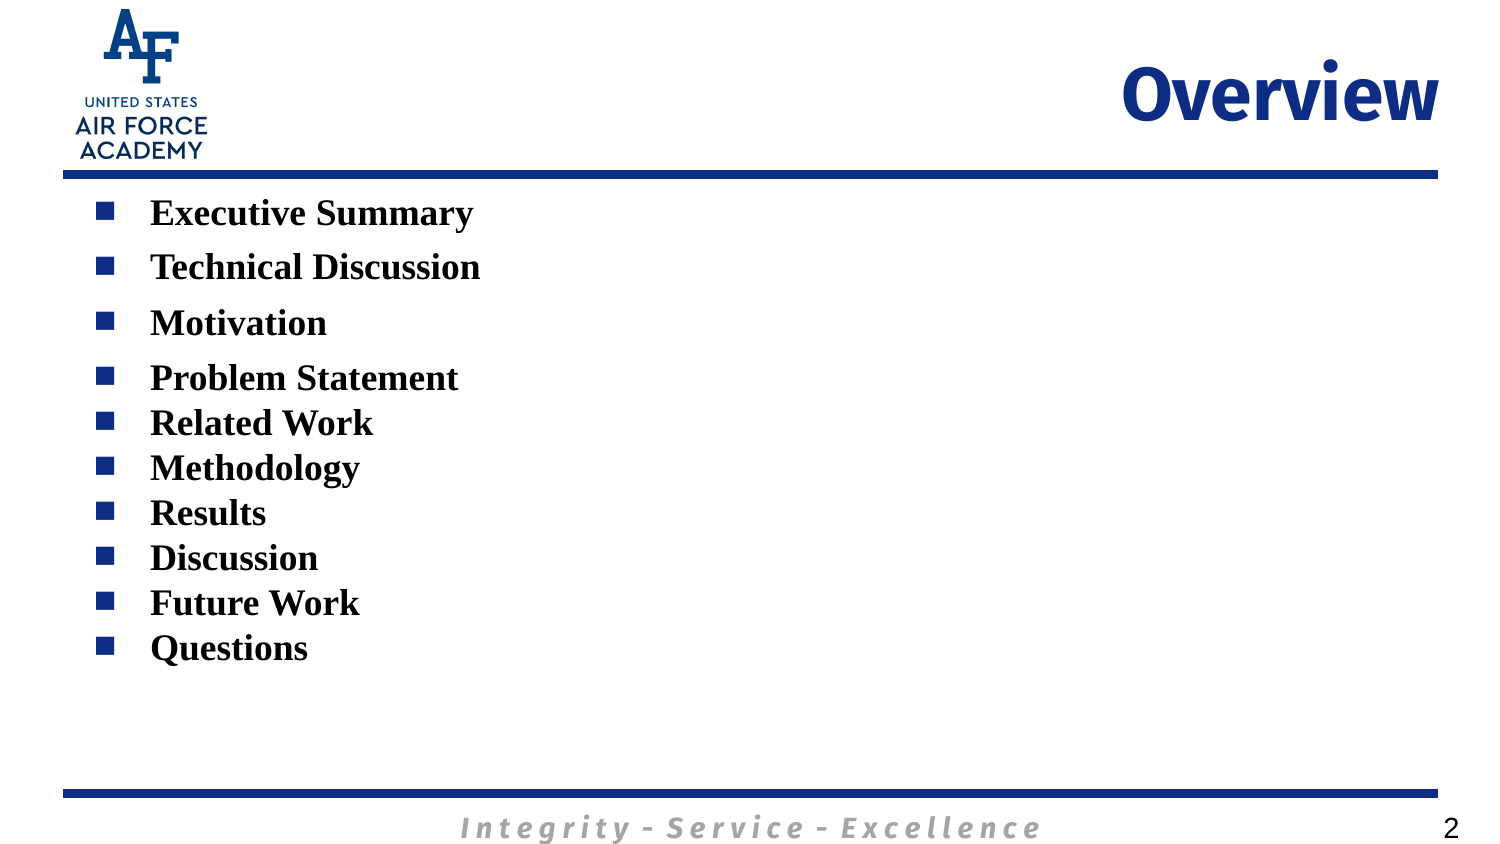

# Overview
Executive Summary
Technical Discussion
Motivation
Problem Statement
Related Work
Methodology
Results
Discussion
Future Work
Questions

2